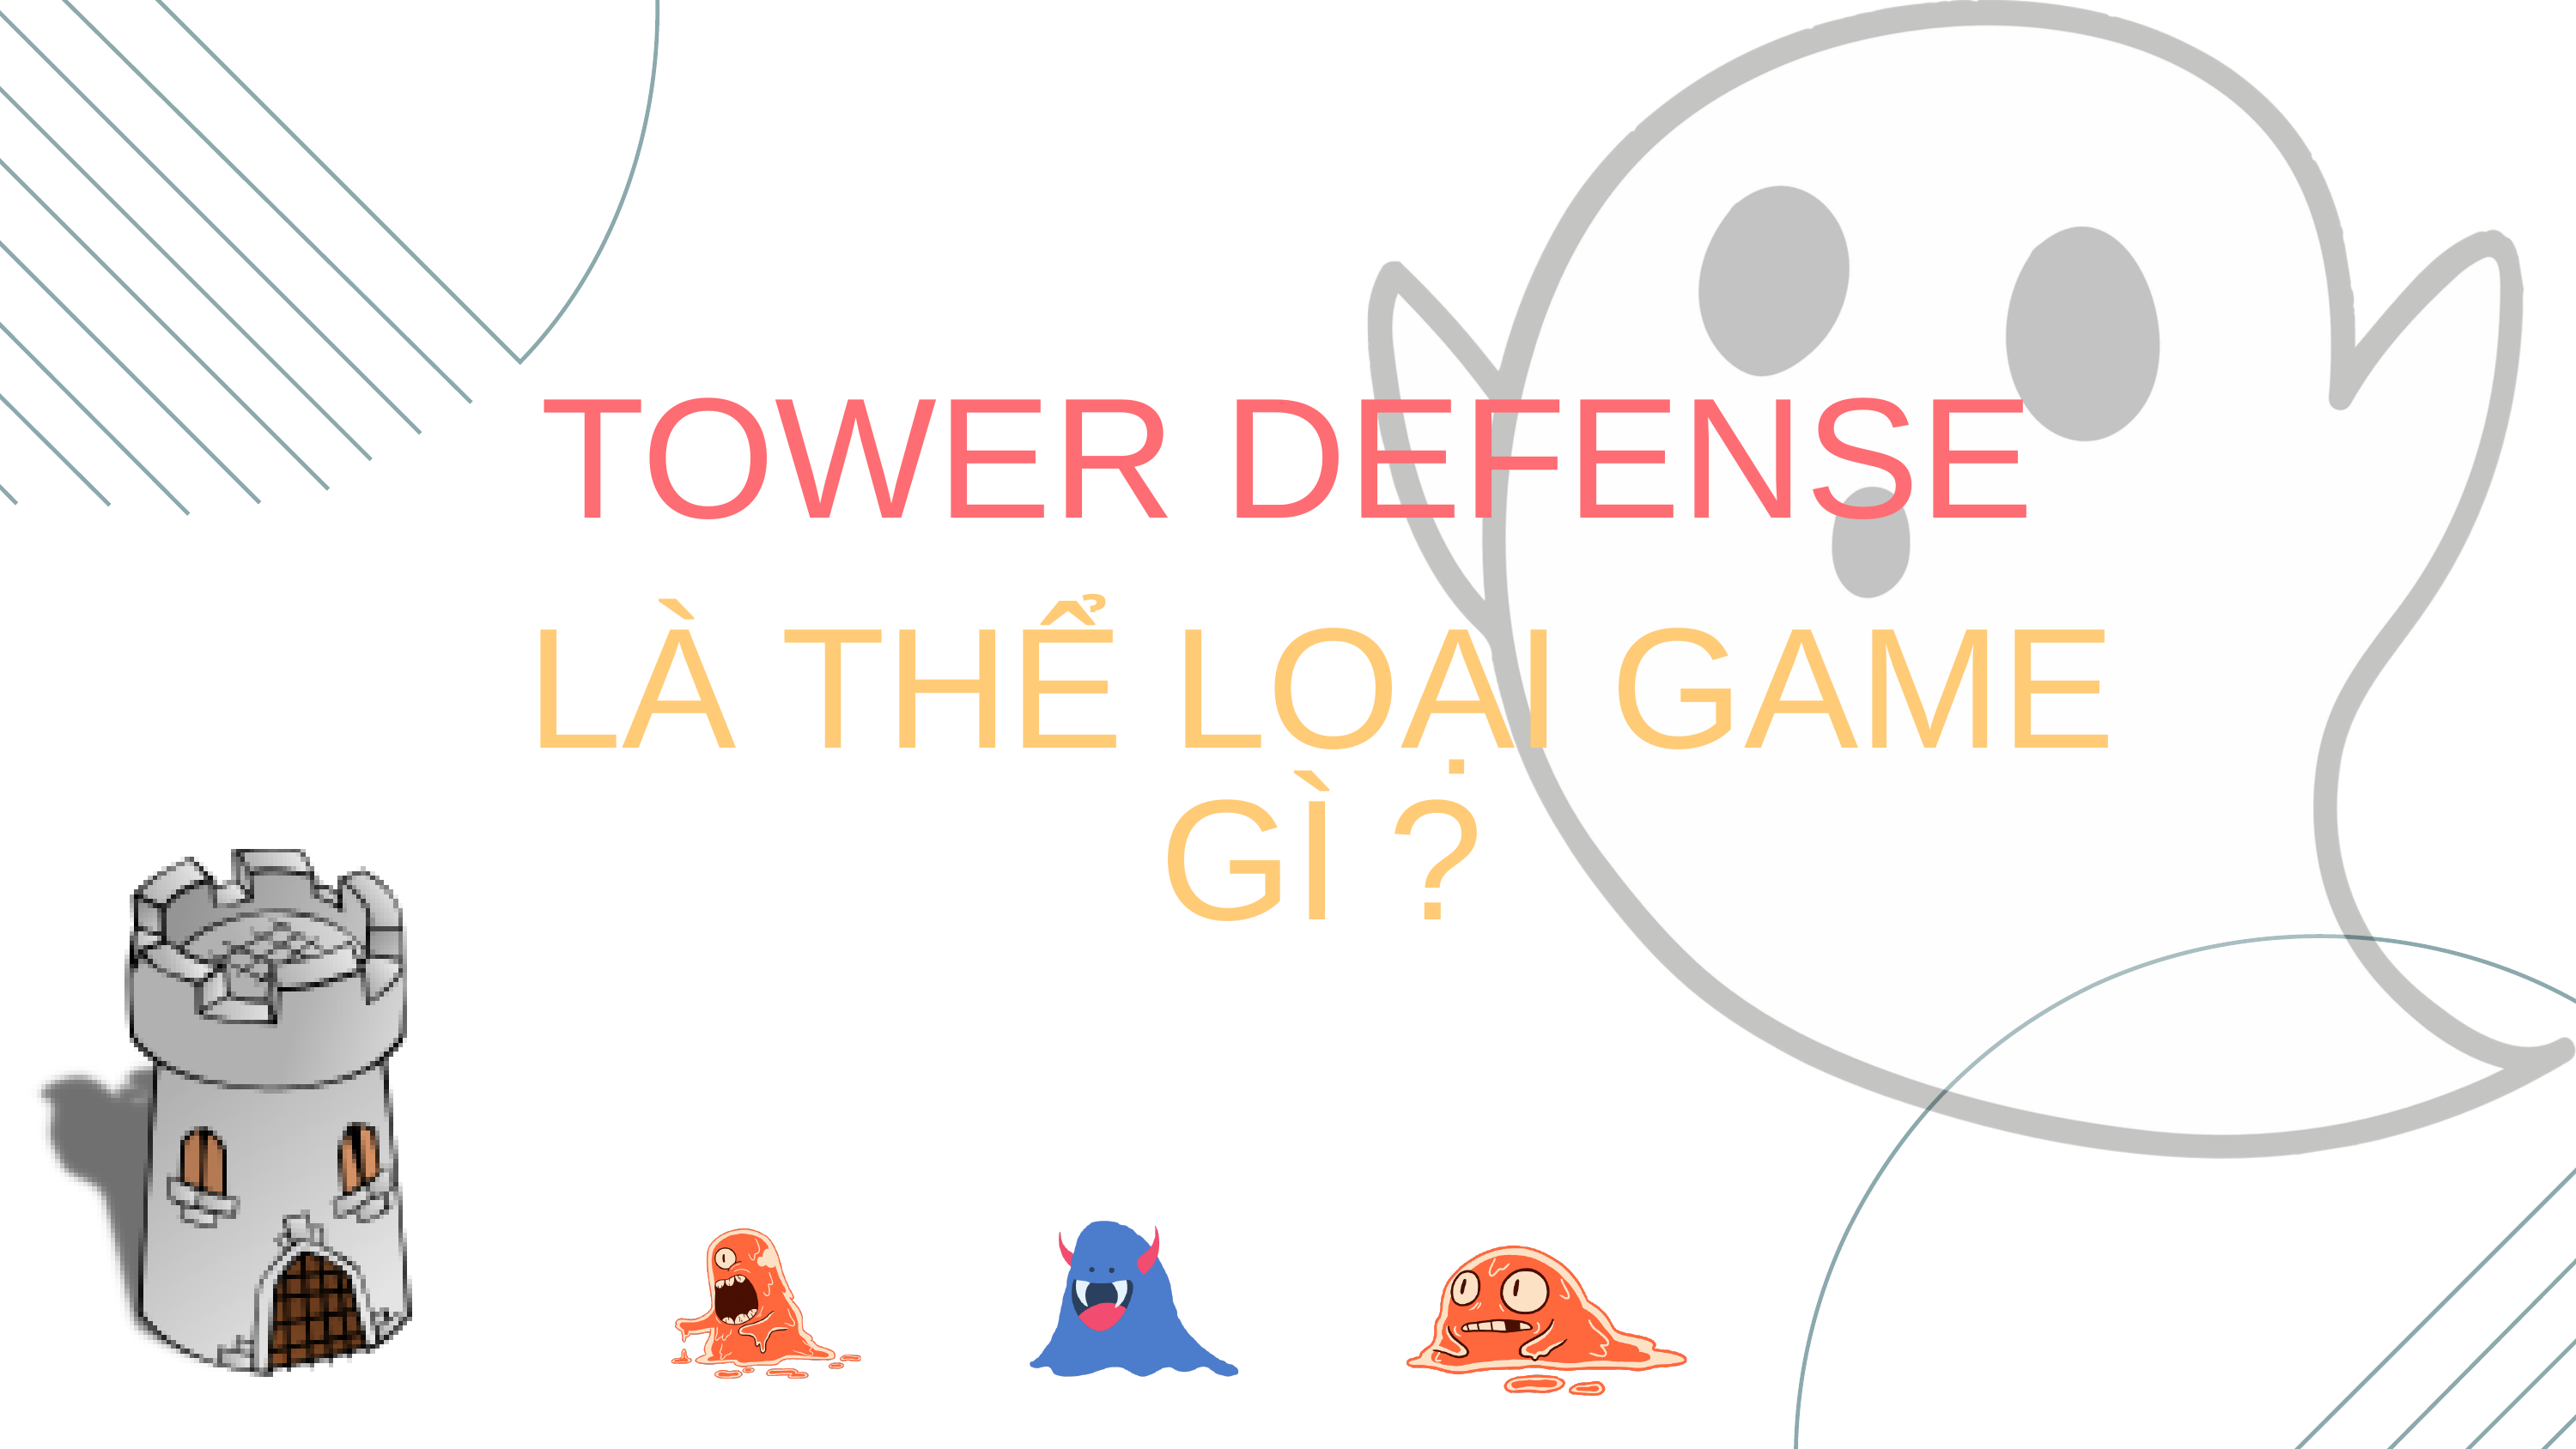

TOWER DEFENSE
LÀ THỂ LOẠI GAME GÌ ?